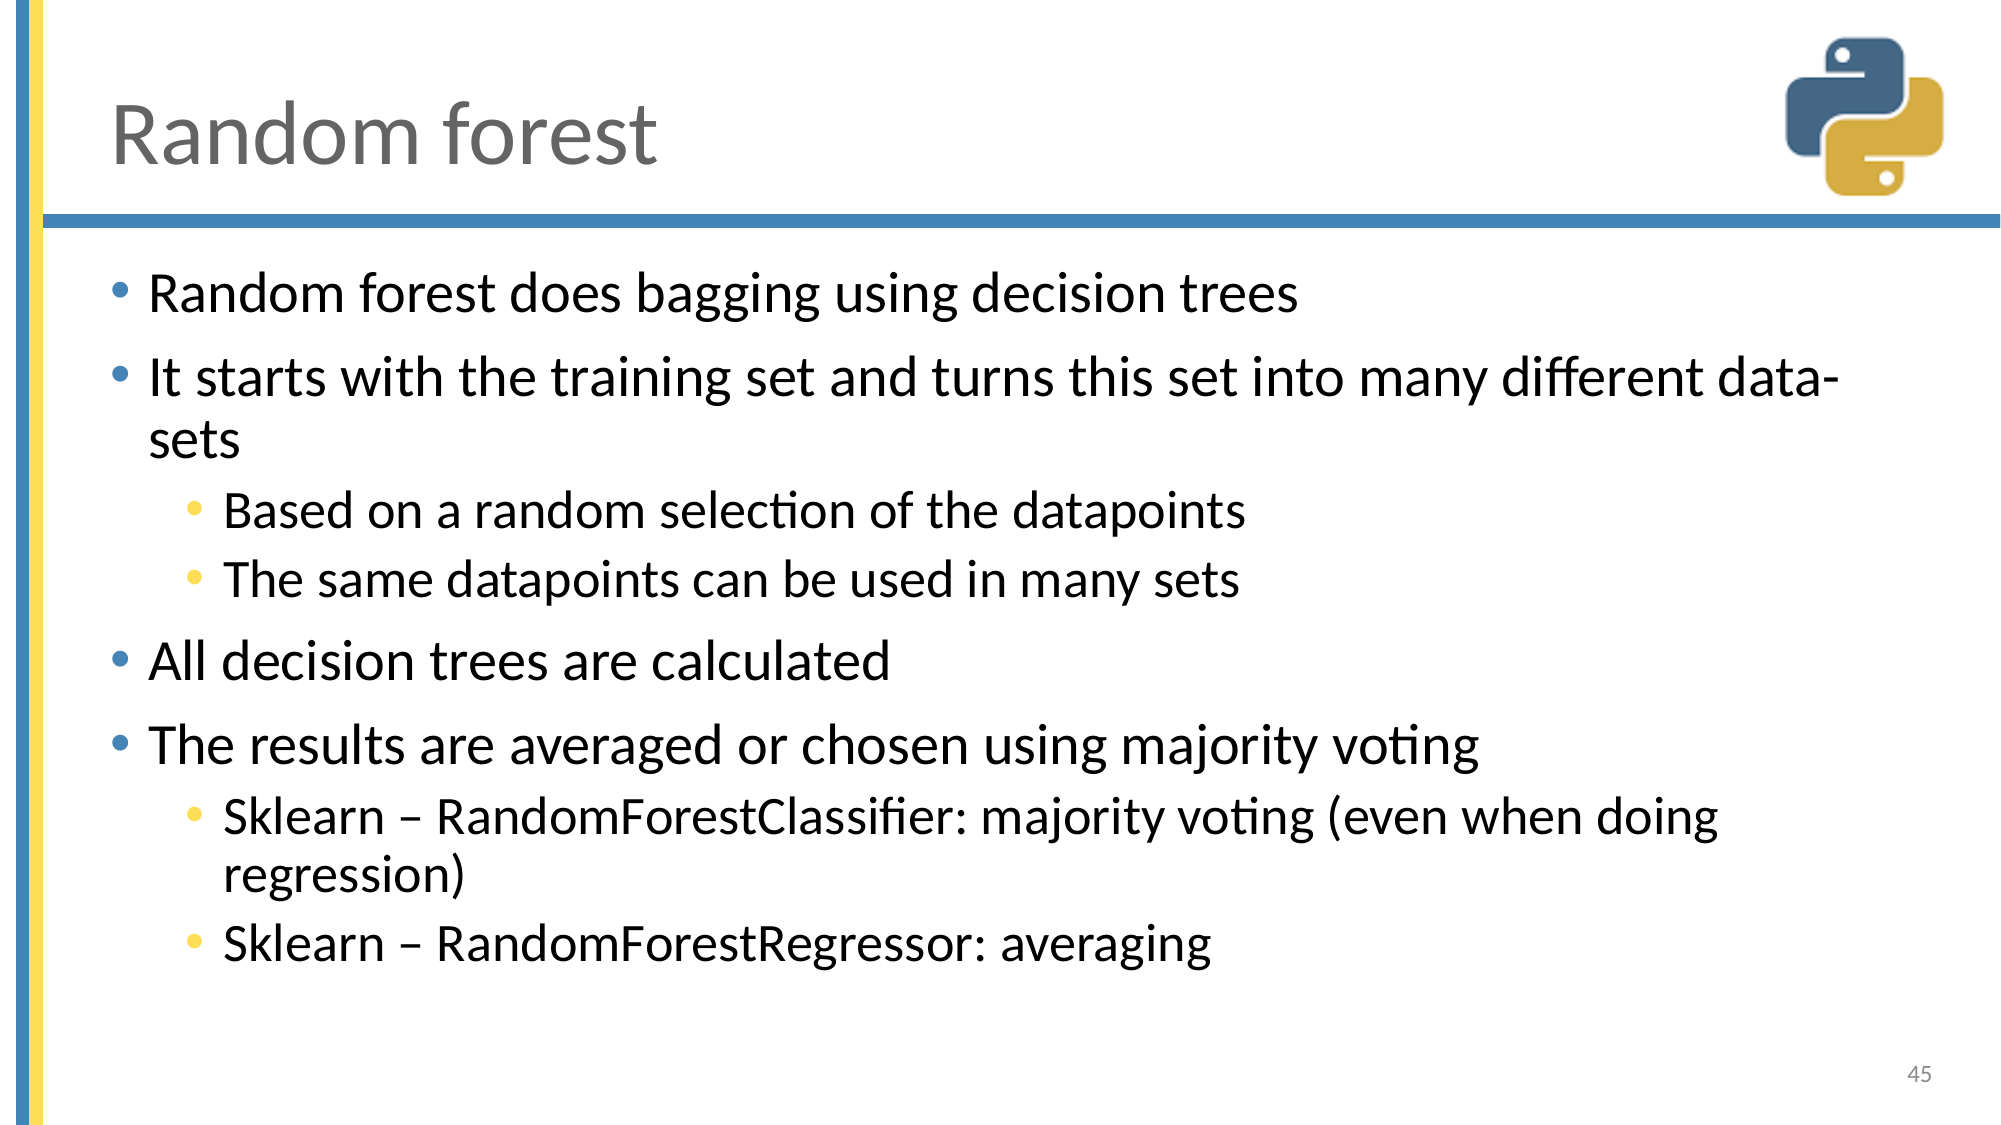

# Random forest
Random forest does bagging using decision trees
It starts with the training set and turns this set into many different data-sets
Based on a random selection of the datapoints
The same datapoints can be used in many sets
All decision trees are calculated
The results are averaged or chosen using majority voting
Sklearn – RandomForestClassifier: majority voting (even when doing regression)
Sklearn – RandomForestRegressor: averaging
45